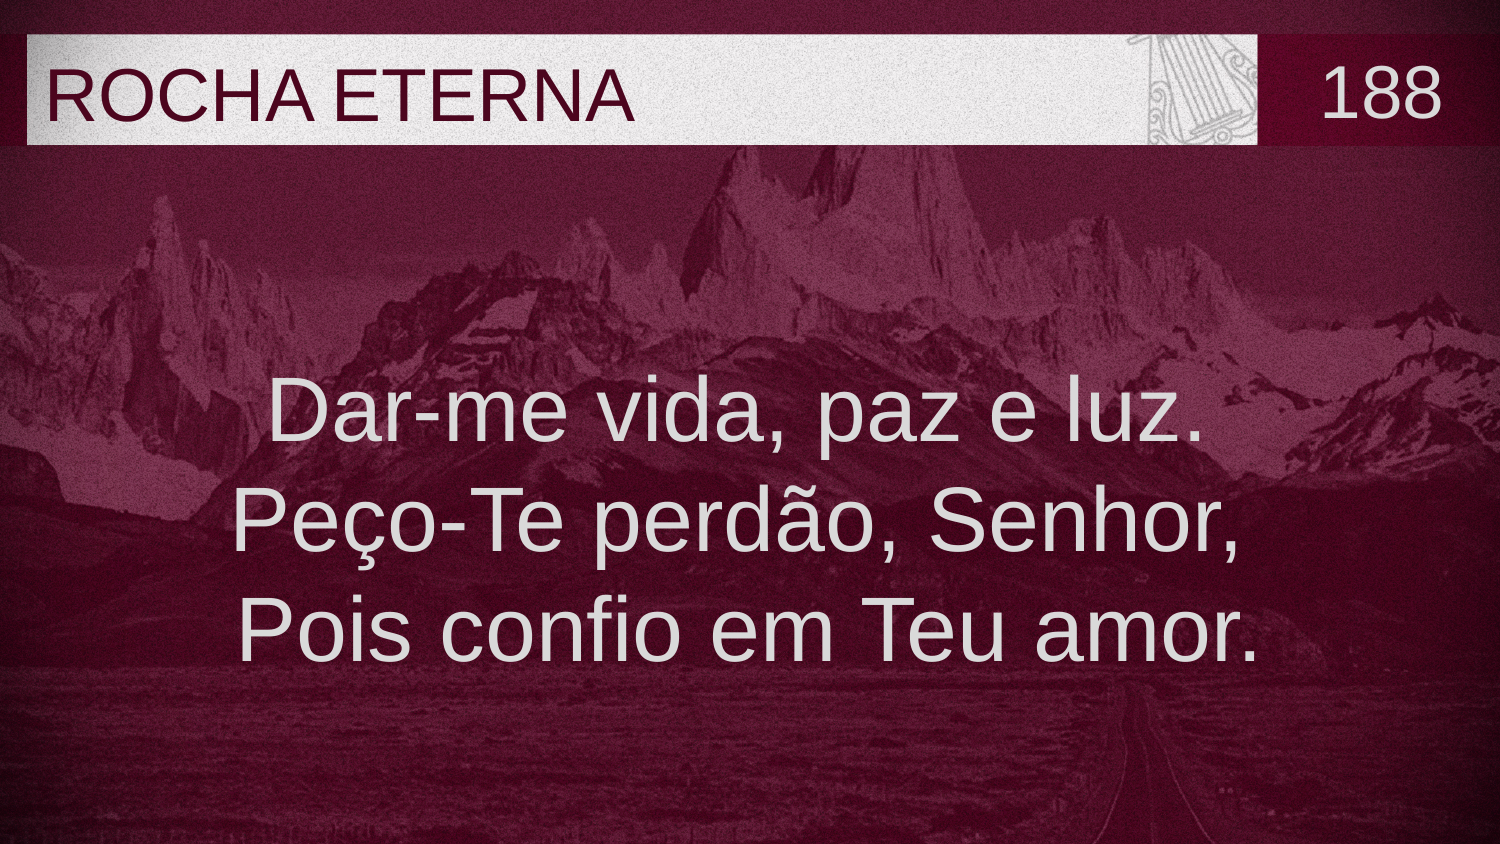

# ROCHA ETERNA
188
Dar-me vida, paz e luz.
Peço-Te perdão, Senhor,
Pois confio em Teu amor.